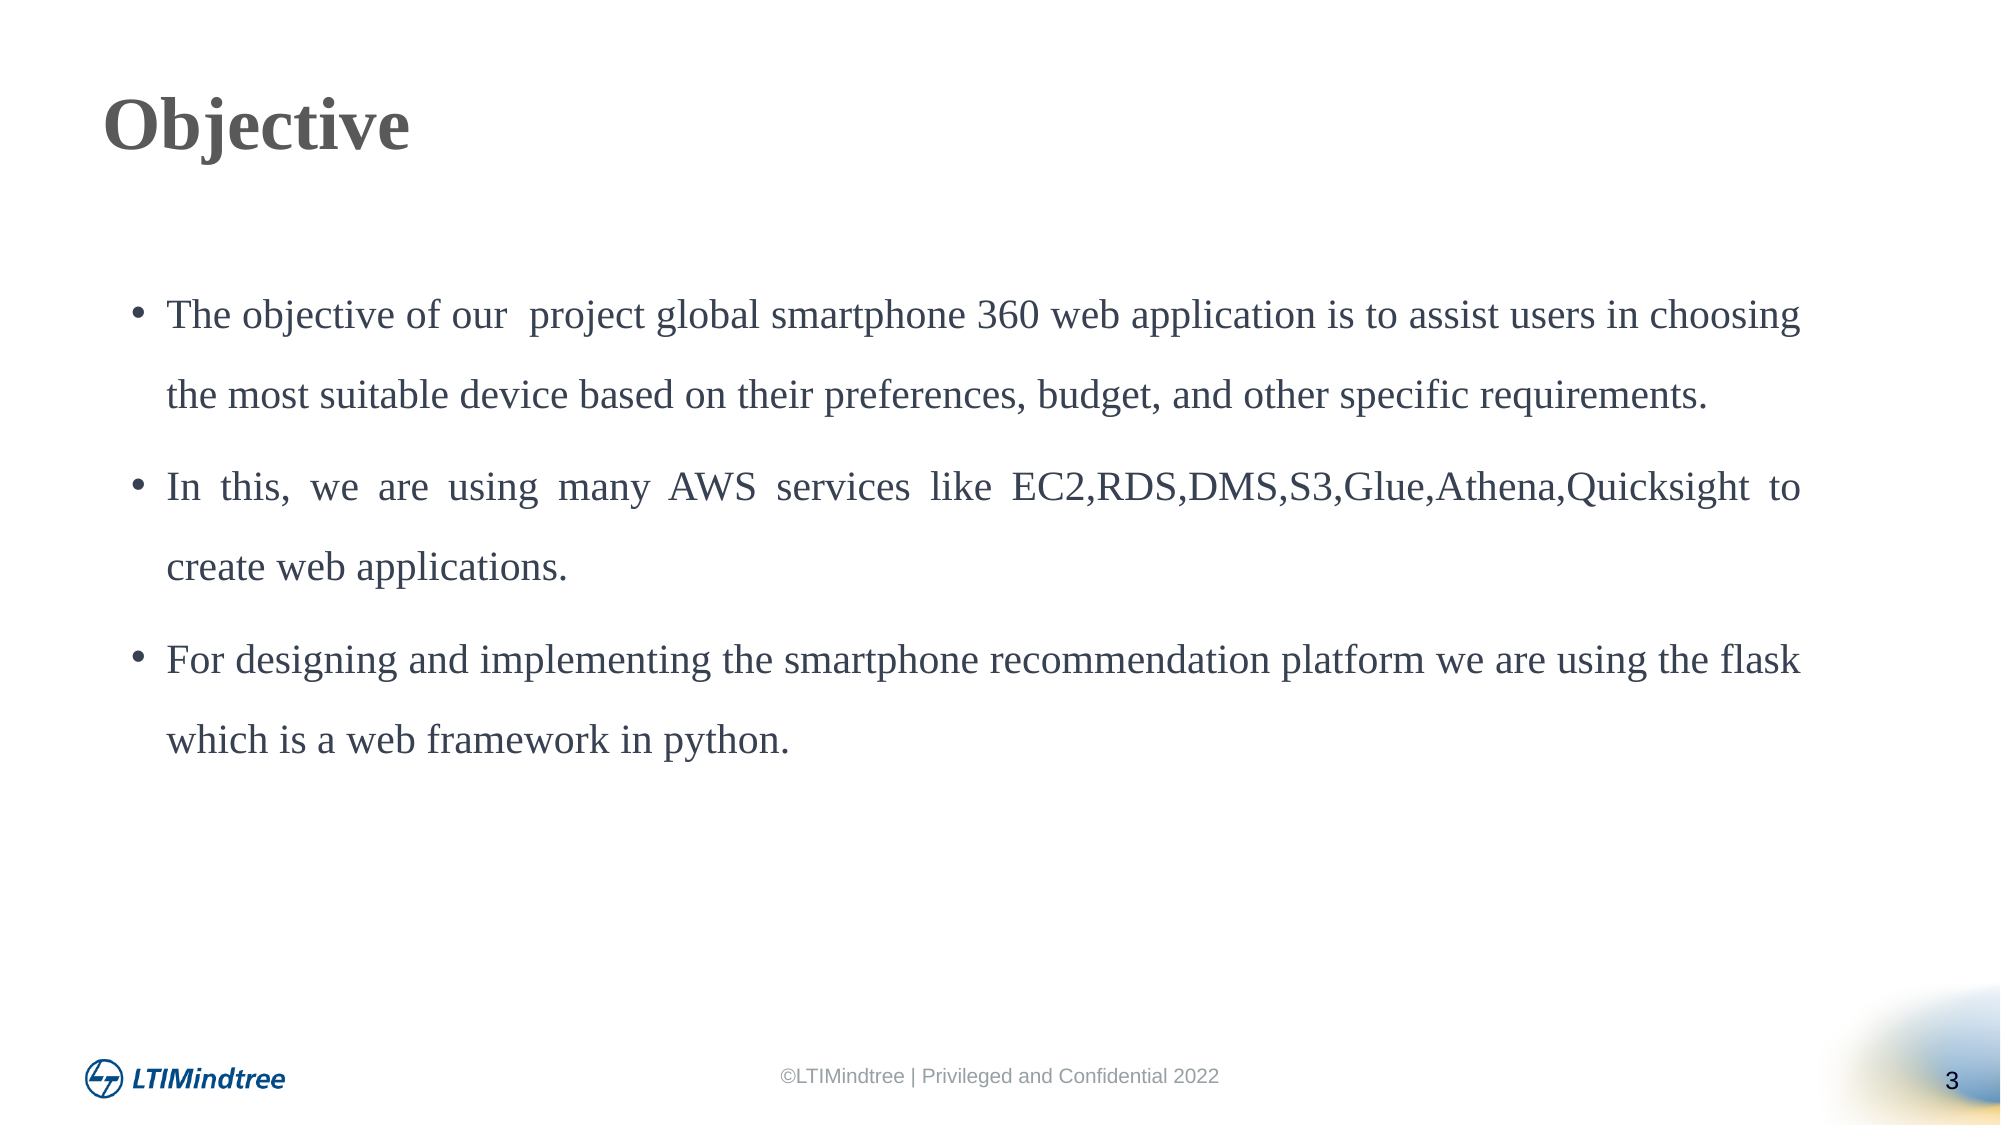

Objective
The objective of our  project global smartphone 360 web application is to assist users in choosing the most suitable device based on their preferences, budget, and other specific requirements.
In this, we are using many AWS services like EC2,RDS,DMS,S3,Glue,Athena,Quicksight to create web applications.
For designing and implementing the smartphone recommendation platform we are using the flask which is a web framework in python.